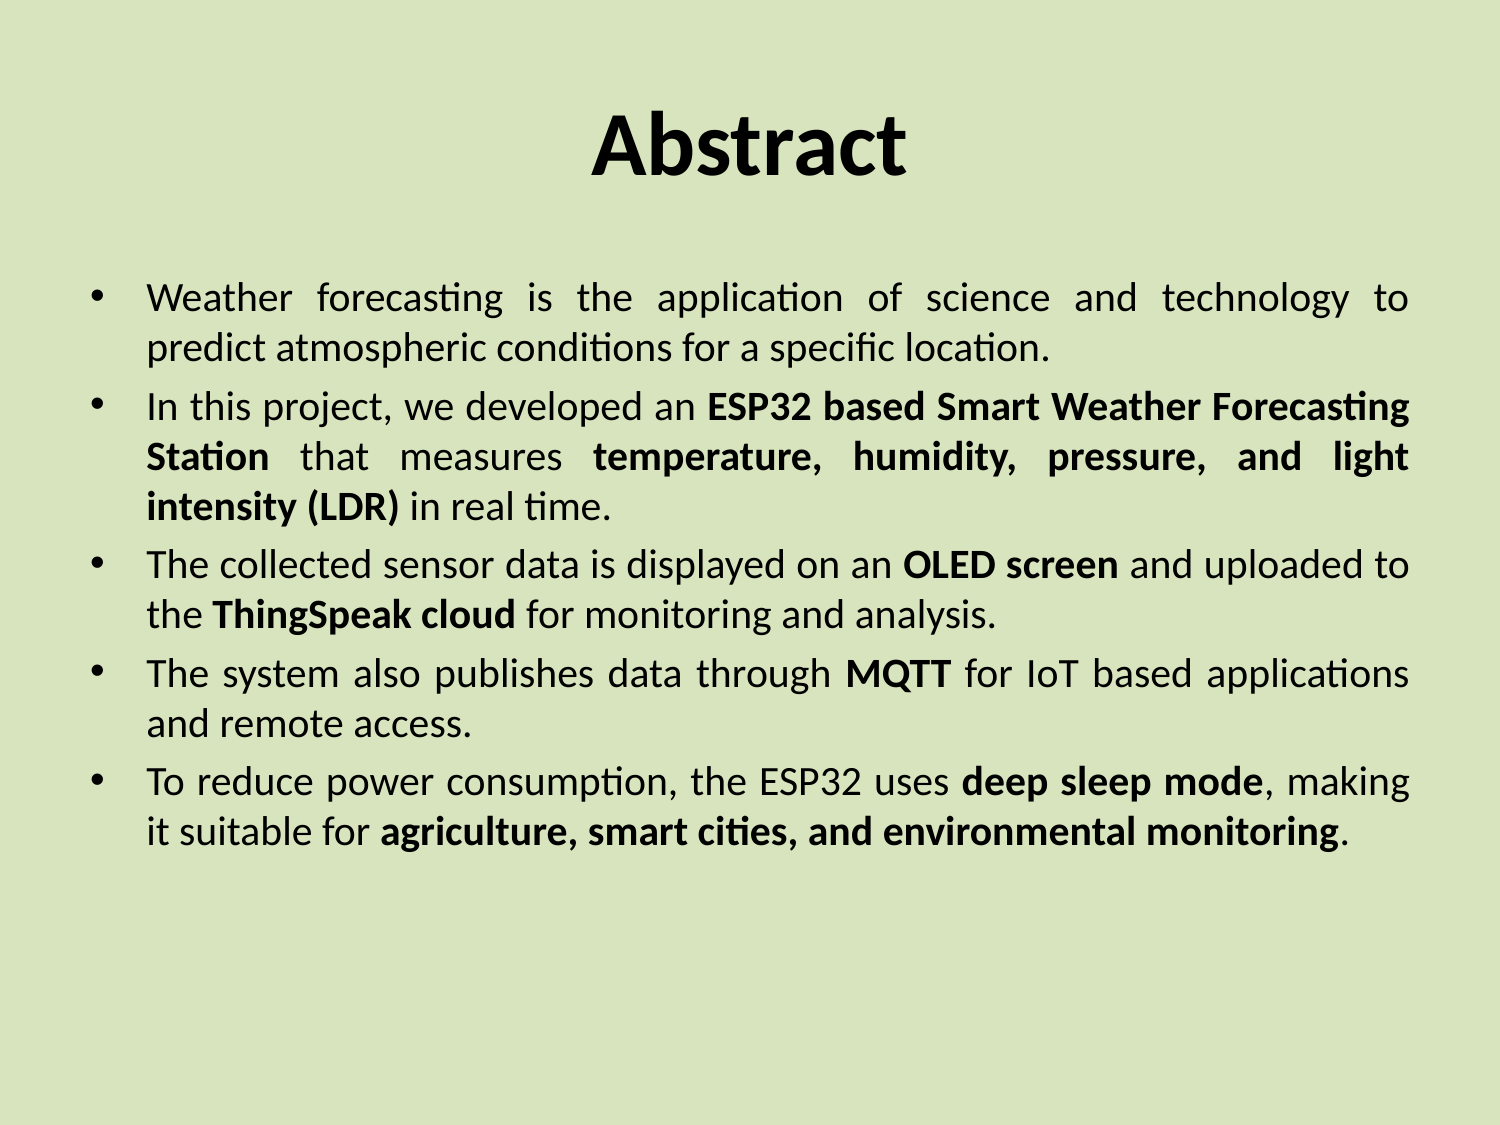

# Abstract
Weather forecasting is the application of science and technology to predict atmospheric conditions for a specific location.
In this project, we developed an ESP32 based Smart Weather Forecasting Station that measures temperature, humidity, pressure, and light intensity (LDR) in real time.
The collected sensor data is displayed on an OLED screen and uploaded to the ThingSpeak cloud for monitoring and analysis.
The system also publishes data through MQTT for IoT based applications and remote access.
To reduce power consumption, the ESP32 uses deep sleep mode, making it suitable for agriculture, smart cities, and environmental monitoring.